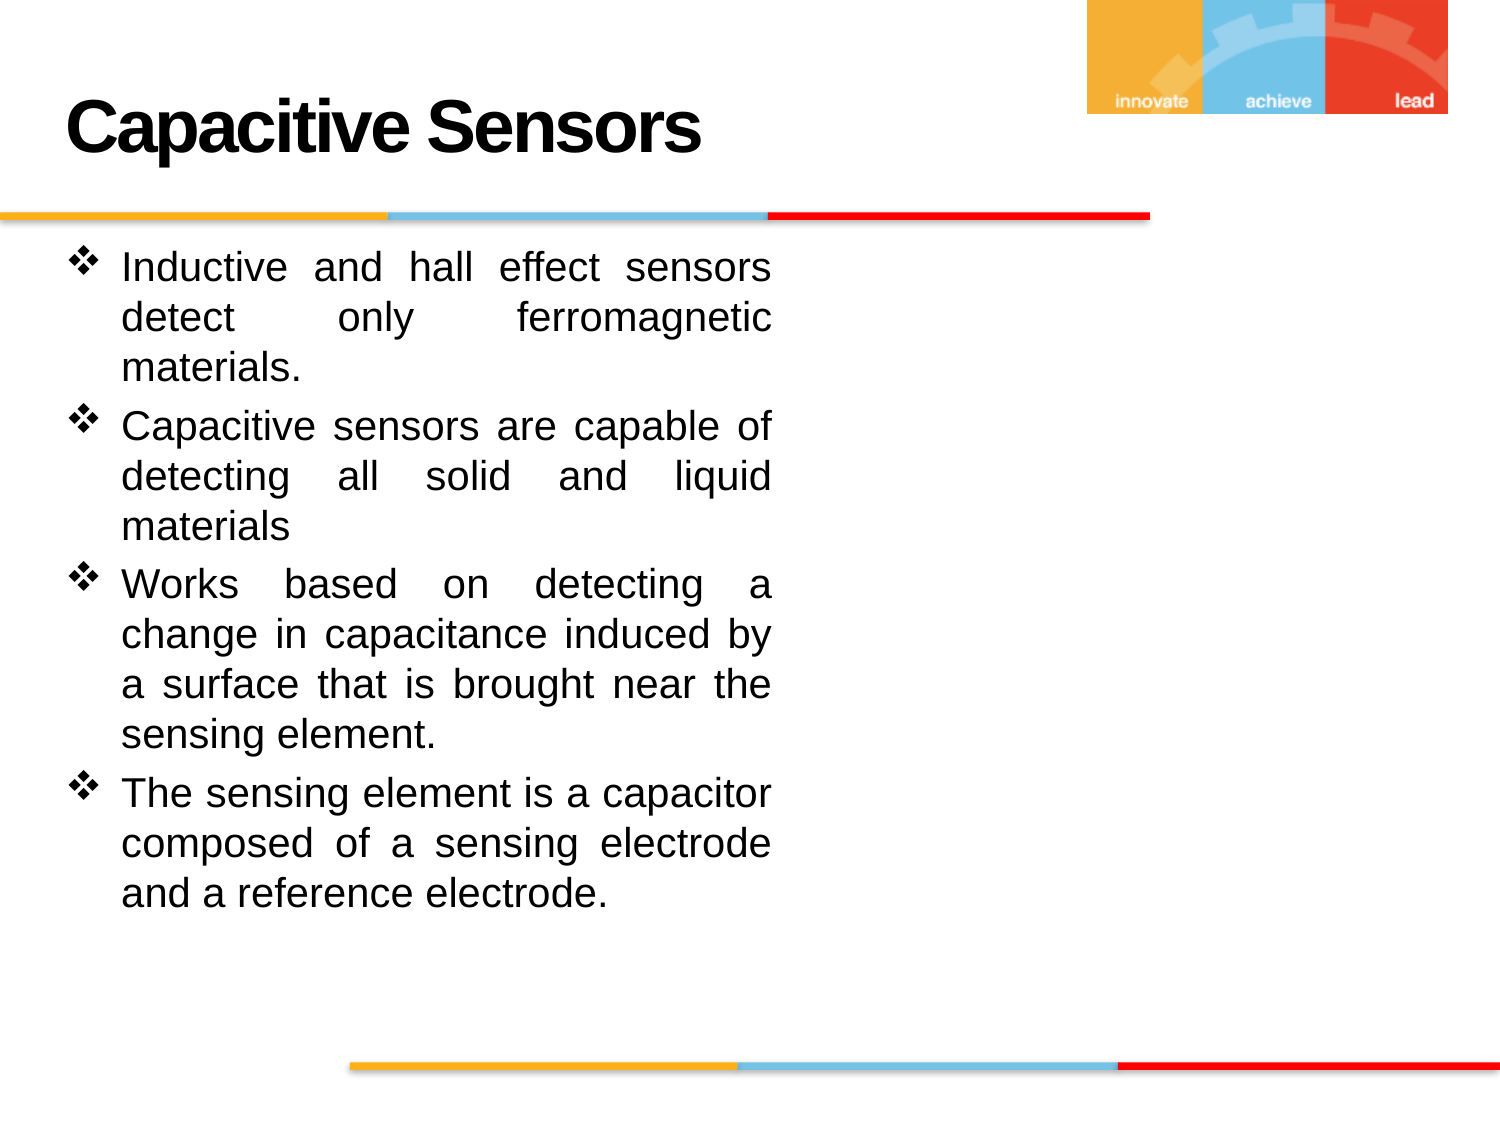

# Capacitive Sensors
Inductive and hall effect sensors detect only ferromagnetic materials.
Capacitive sensors are capable of detecting all solid and liquid materials
Works based on detecting a change in capacitance induced by a surface that is brought near the sensing element.
The sensing element is a capacitor composed of a sensing electrode and a reference electrode.